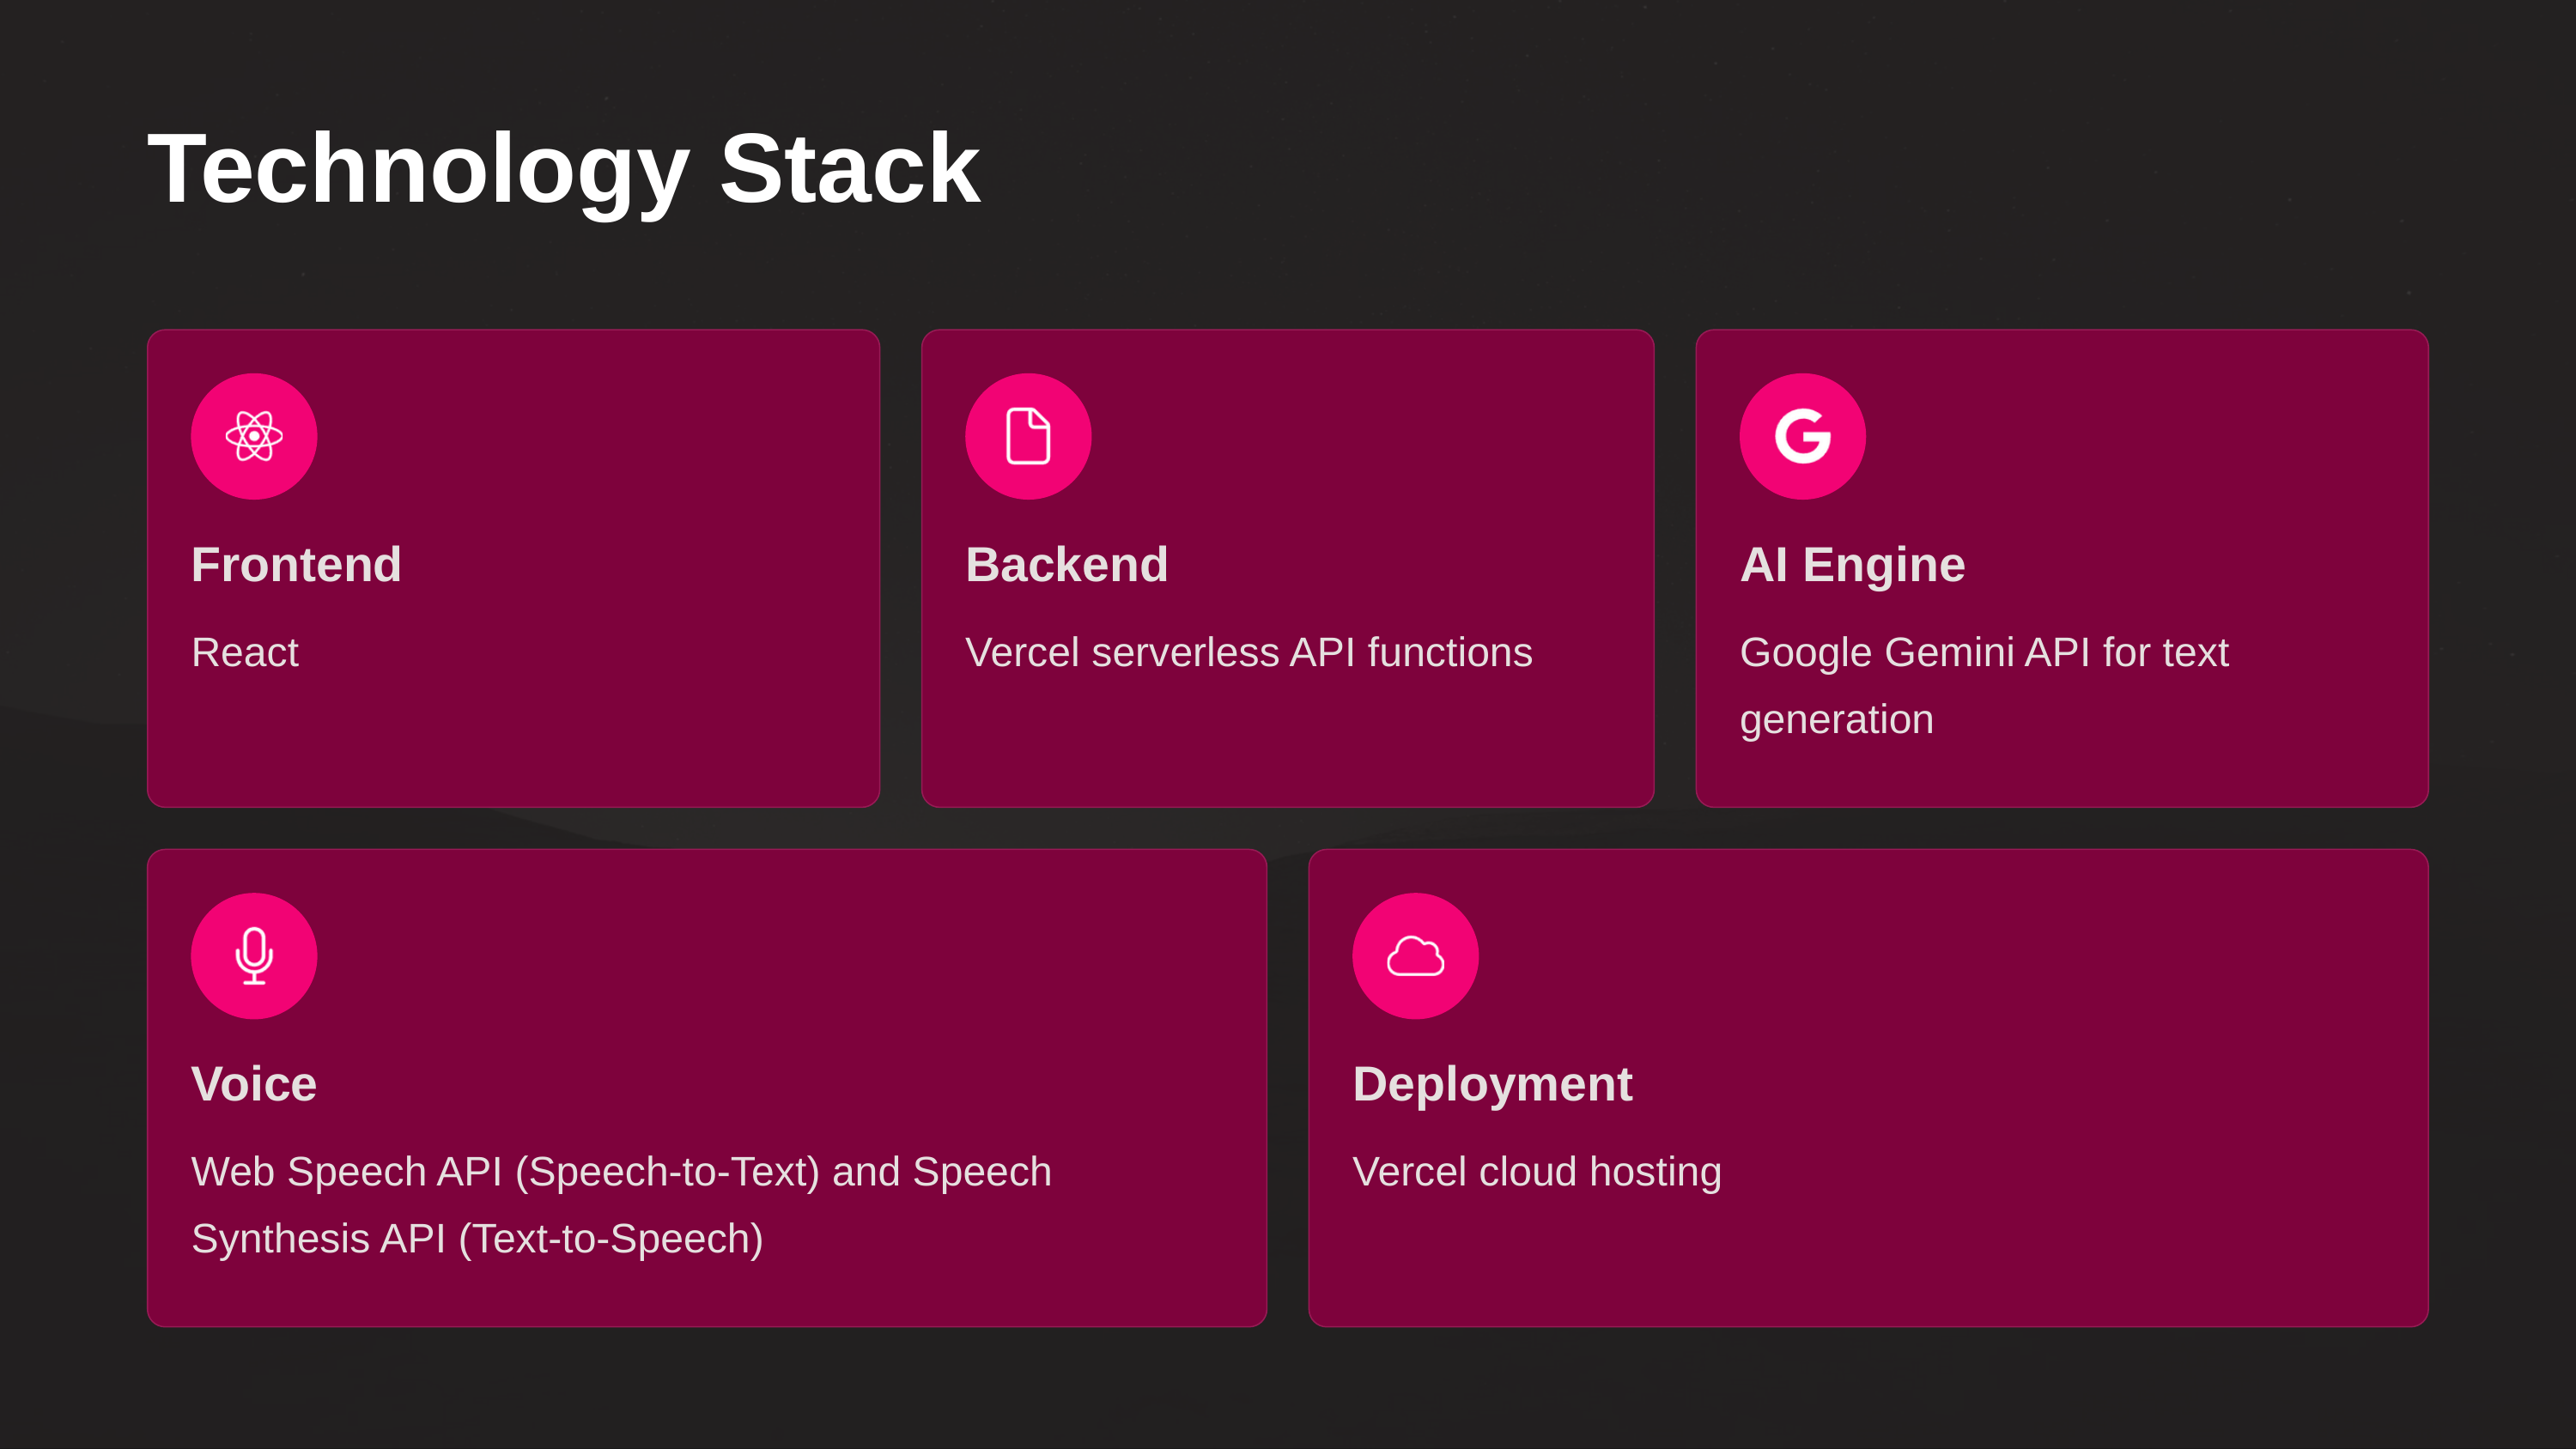

Technology Stack

Frontend
Backend
AI Engine
React
Vercel serverless API functions
Google Gemini API for text generation

Voice
Deployment
Web Speech API (Speech-to-Text) and Speech Synthesis API (Text-to-Speech)
Vercel cloud hosting